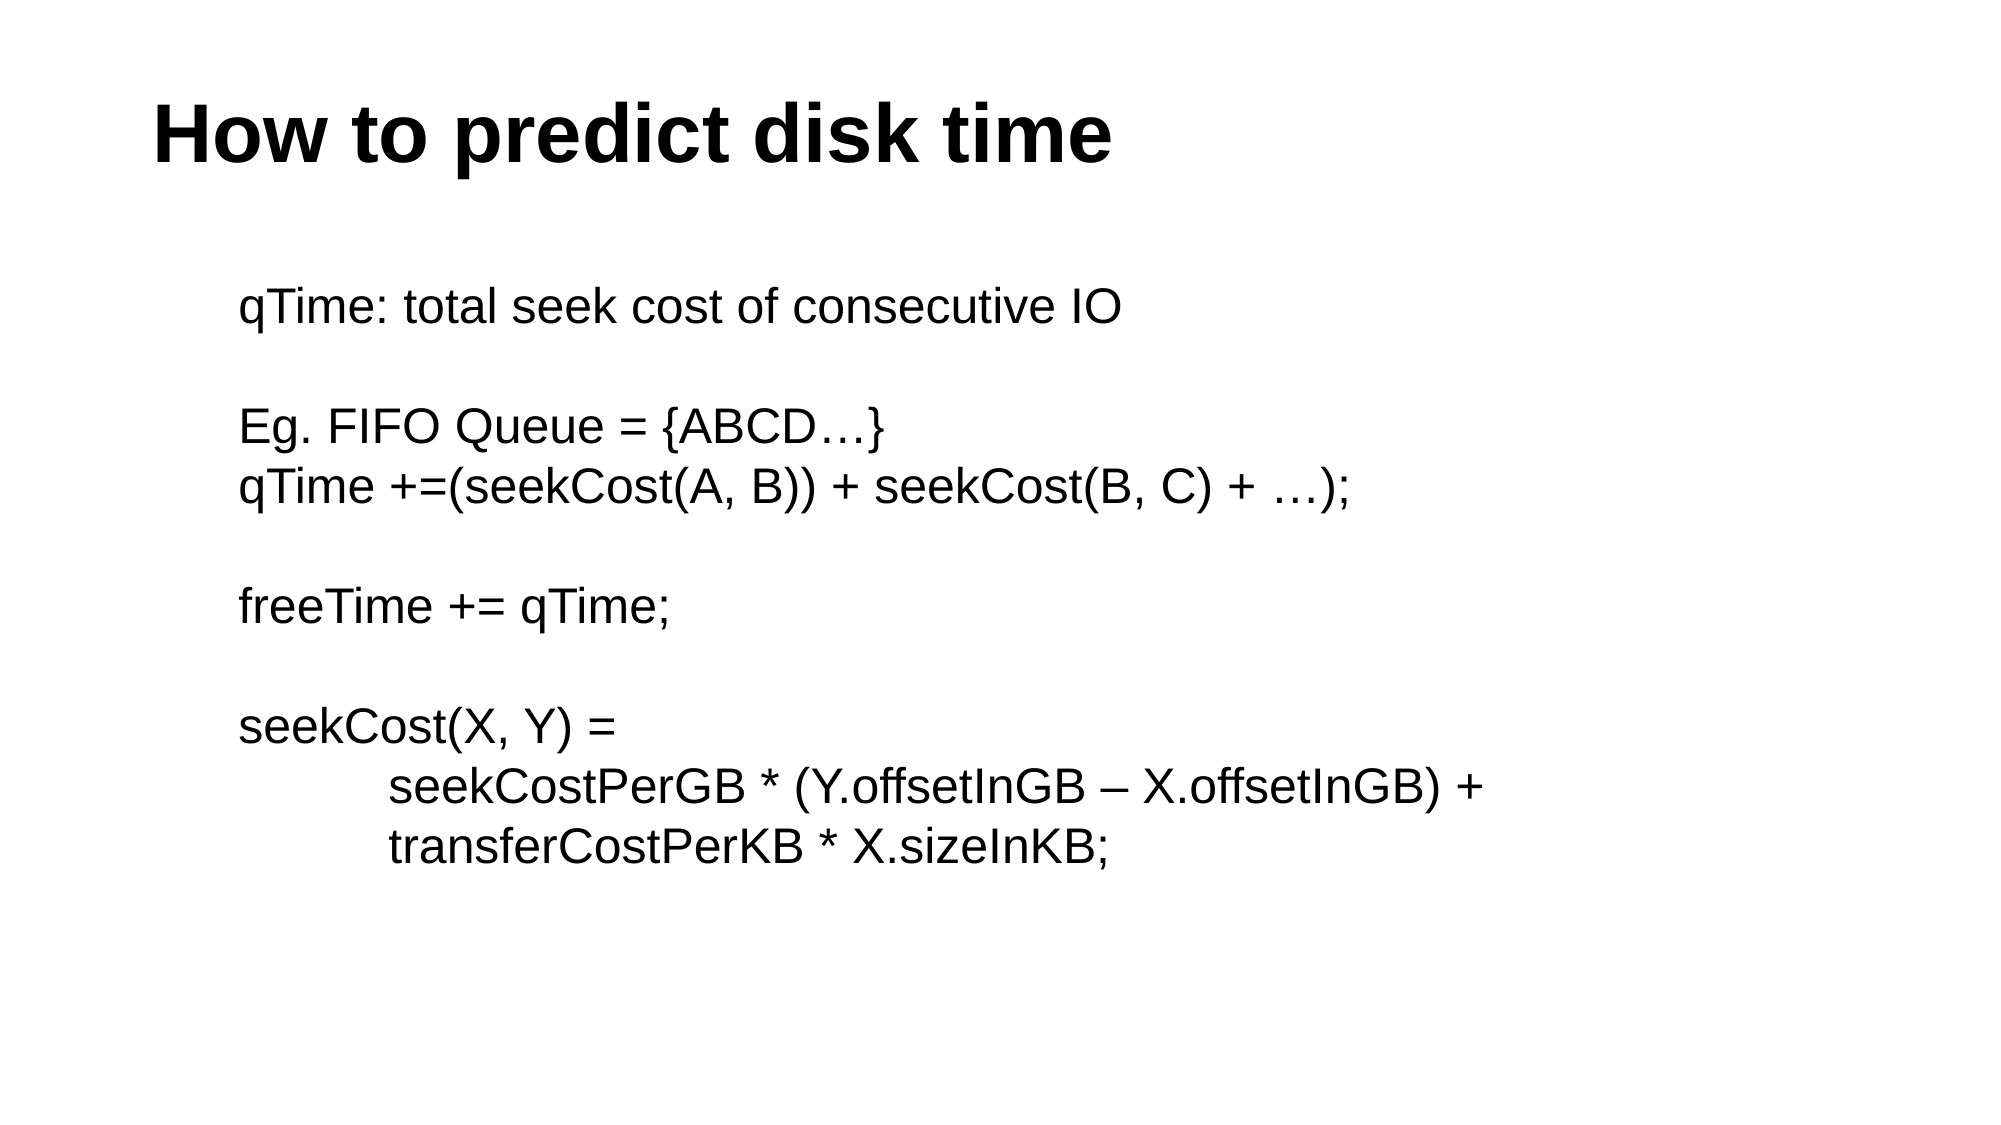

How to predict disk time
qTime: total seek cost of consecutive IO

Eg. FIFO Queue = {ABCD…}
qTime +=(seekCost(A, B)) + seekCost(B, C) + …);

freeTime += qTime;

seekCost(X, Y) =
	seekCostPerGB * (Y.offsetInGB – X.offsetInGB) +
	transferCostPerKB * X.sizeInKB;